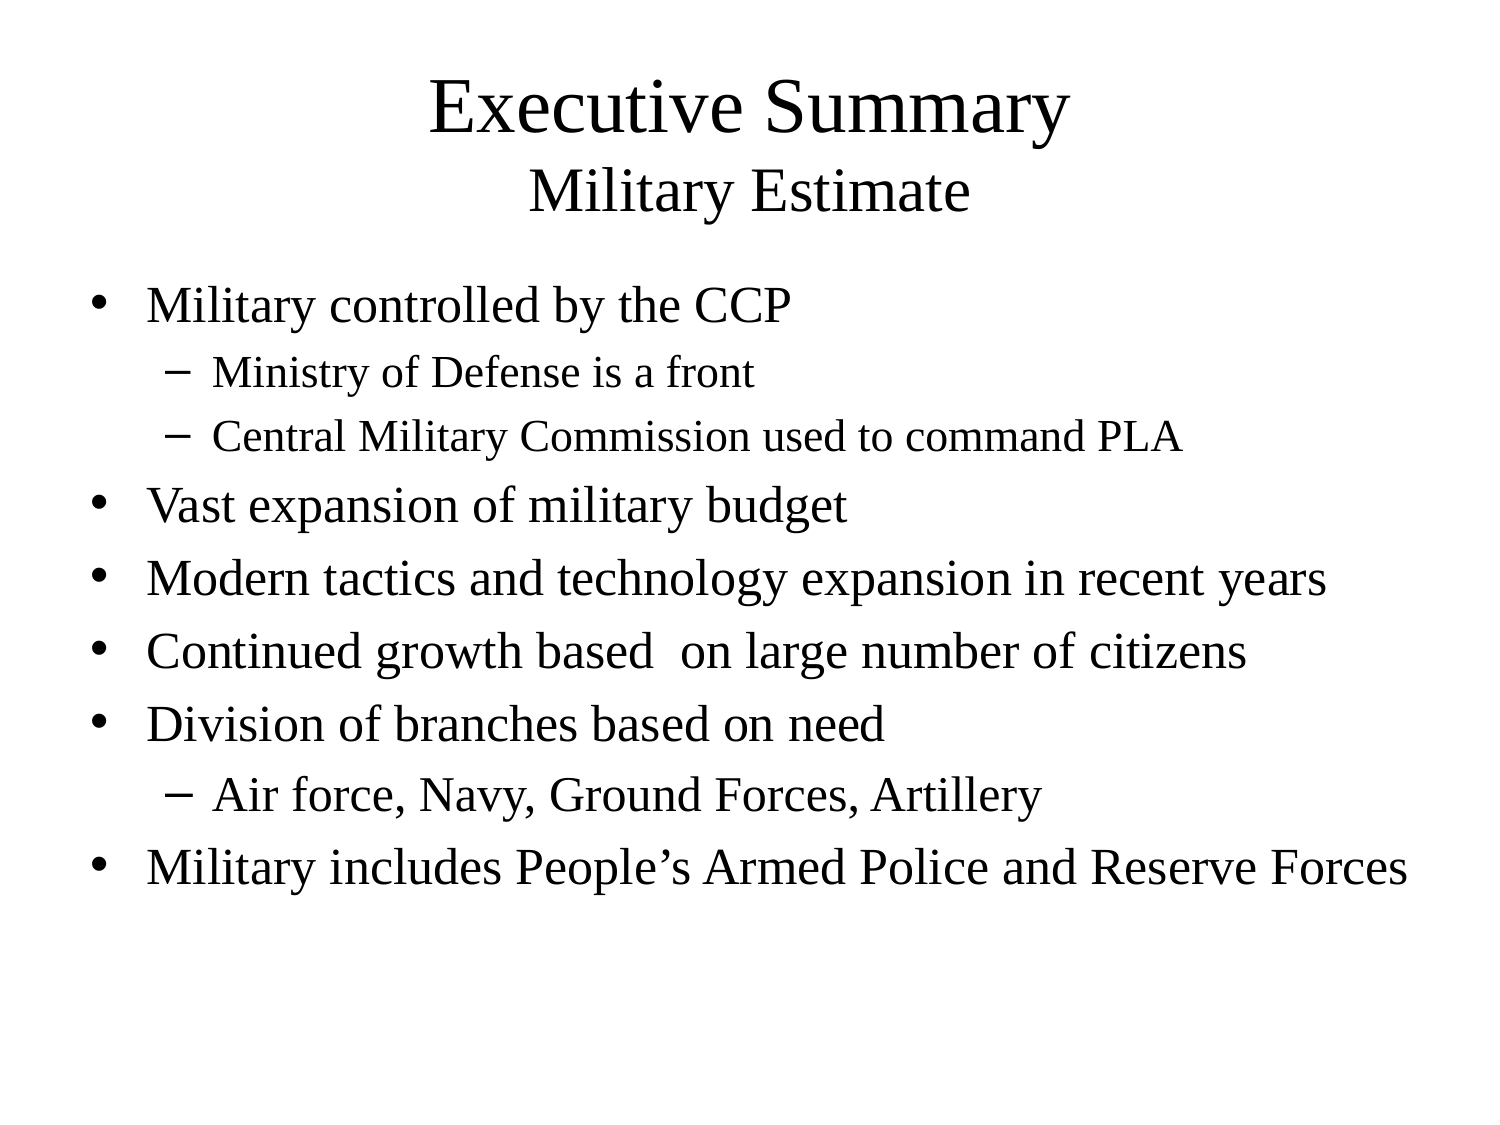

# Executive Summary Military Estimate
Military controlled by the CCP
Ministry of Defense is a front
Central Military Commission used to command PLA
Vast expansion of military budget
Modern tactics and technology expansion in recent years
Continued growth based  on large number of citizens
Division of branches based on need
Air force, Navy, Ground Forces, Artillery
Military includes People’s Armed Police and Reserve Forces